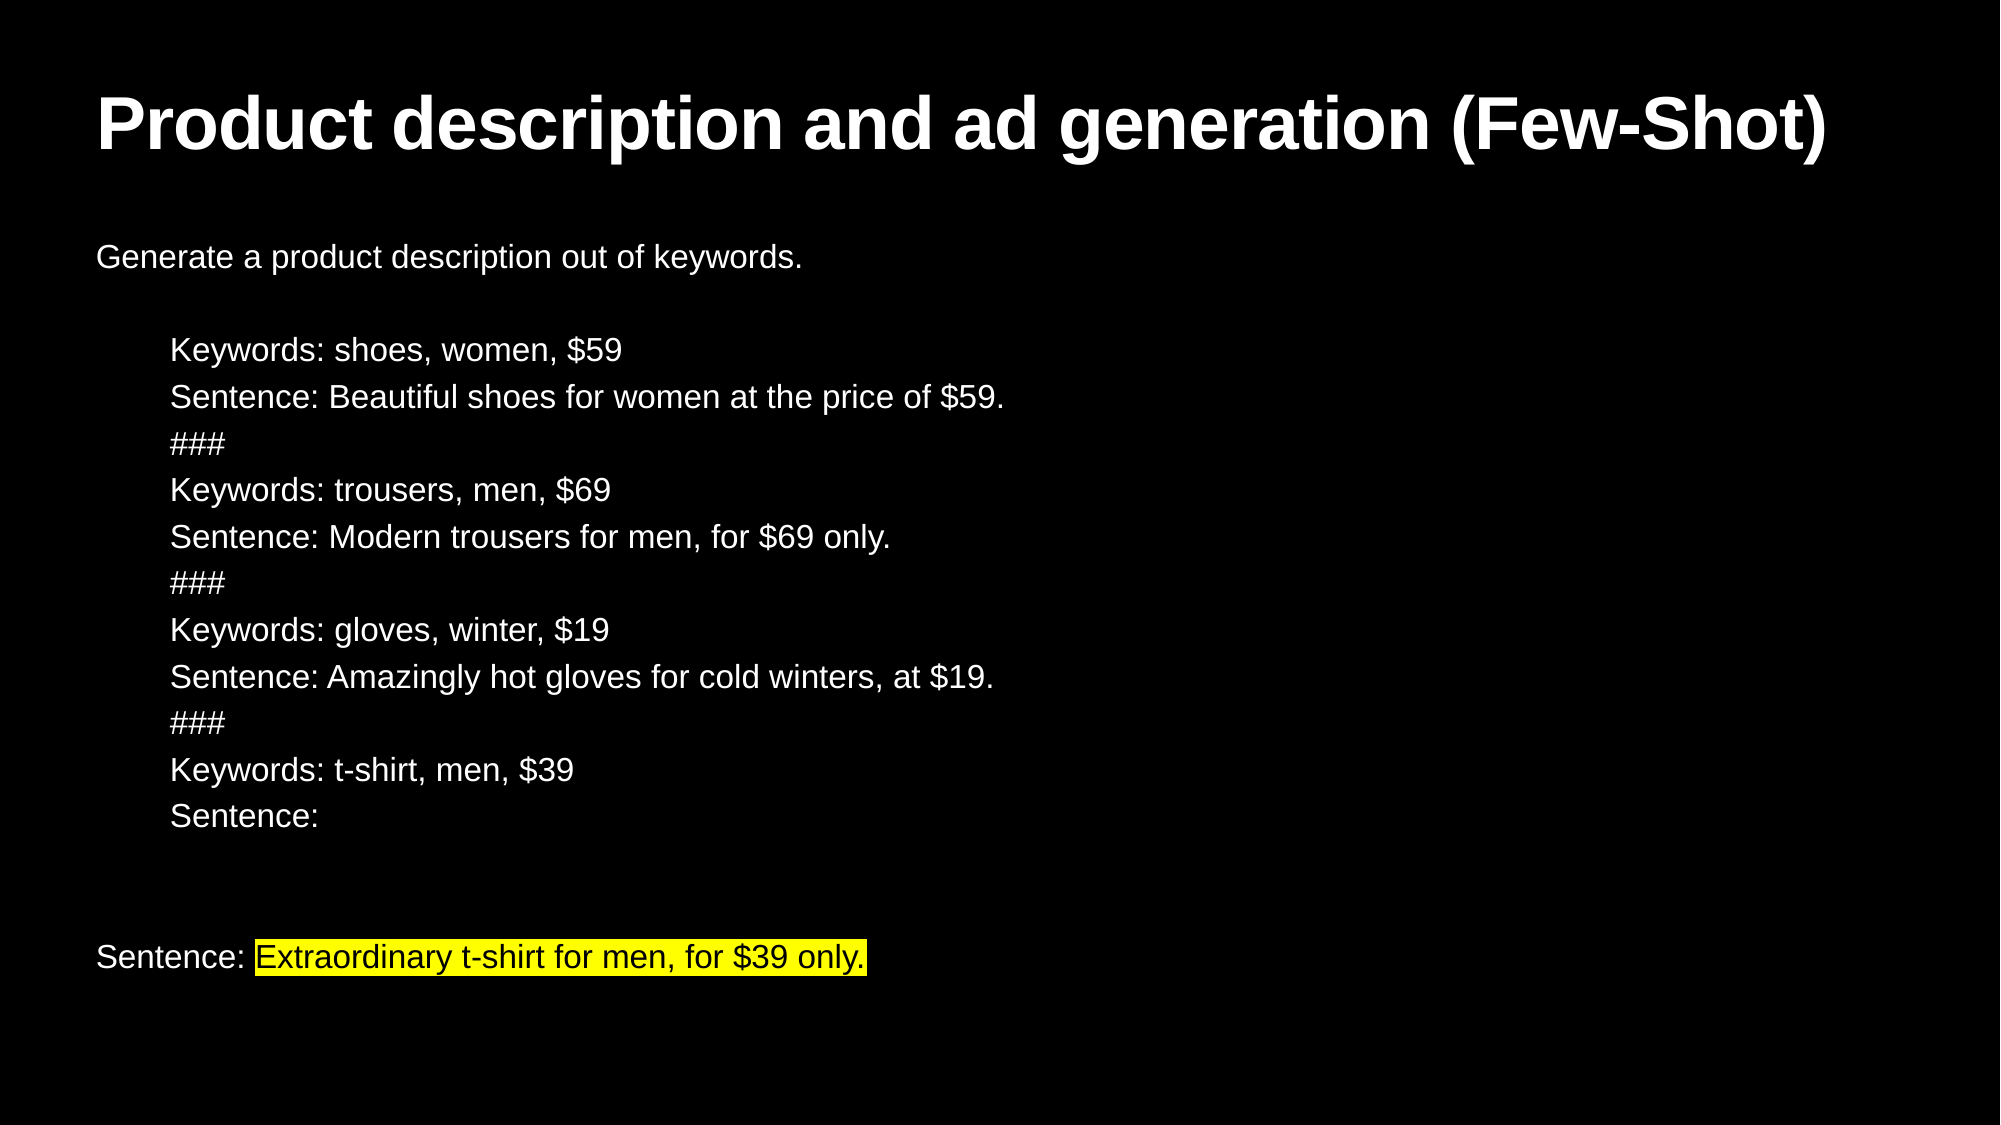

# Product description and ad generation (Few-Shot)
Generate a product description out of keywords.

        Keywords: shoes, women, $59
        Sentence: Beautiful shoes for women at the price of $59.
        ###
        Keywords: trousers, men, $69
        Sentence: Modern trousers for men, for $69 only.
        ###
        Keywords: gloves, winter, $19
        Sentence: Amazingly hot gloves for cold winters, at $19.
        ###
        Keywords: t-shirt, men, $39
        Sentence:
Sentence: Extraordinary t-shirt for men, for $39 only.